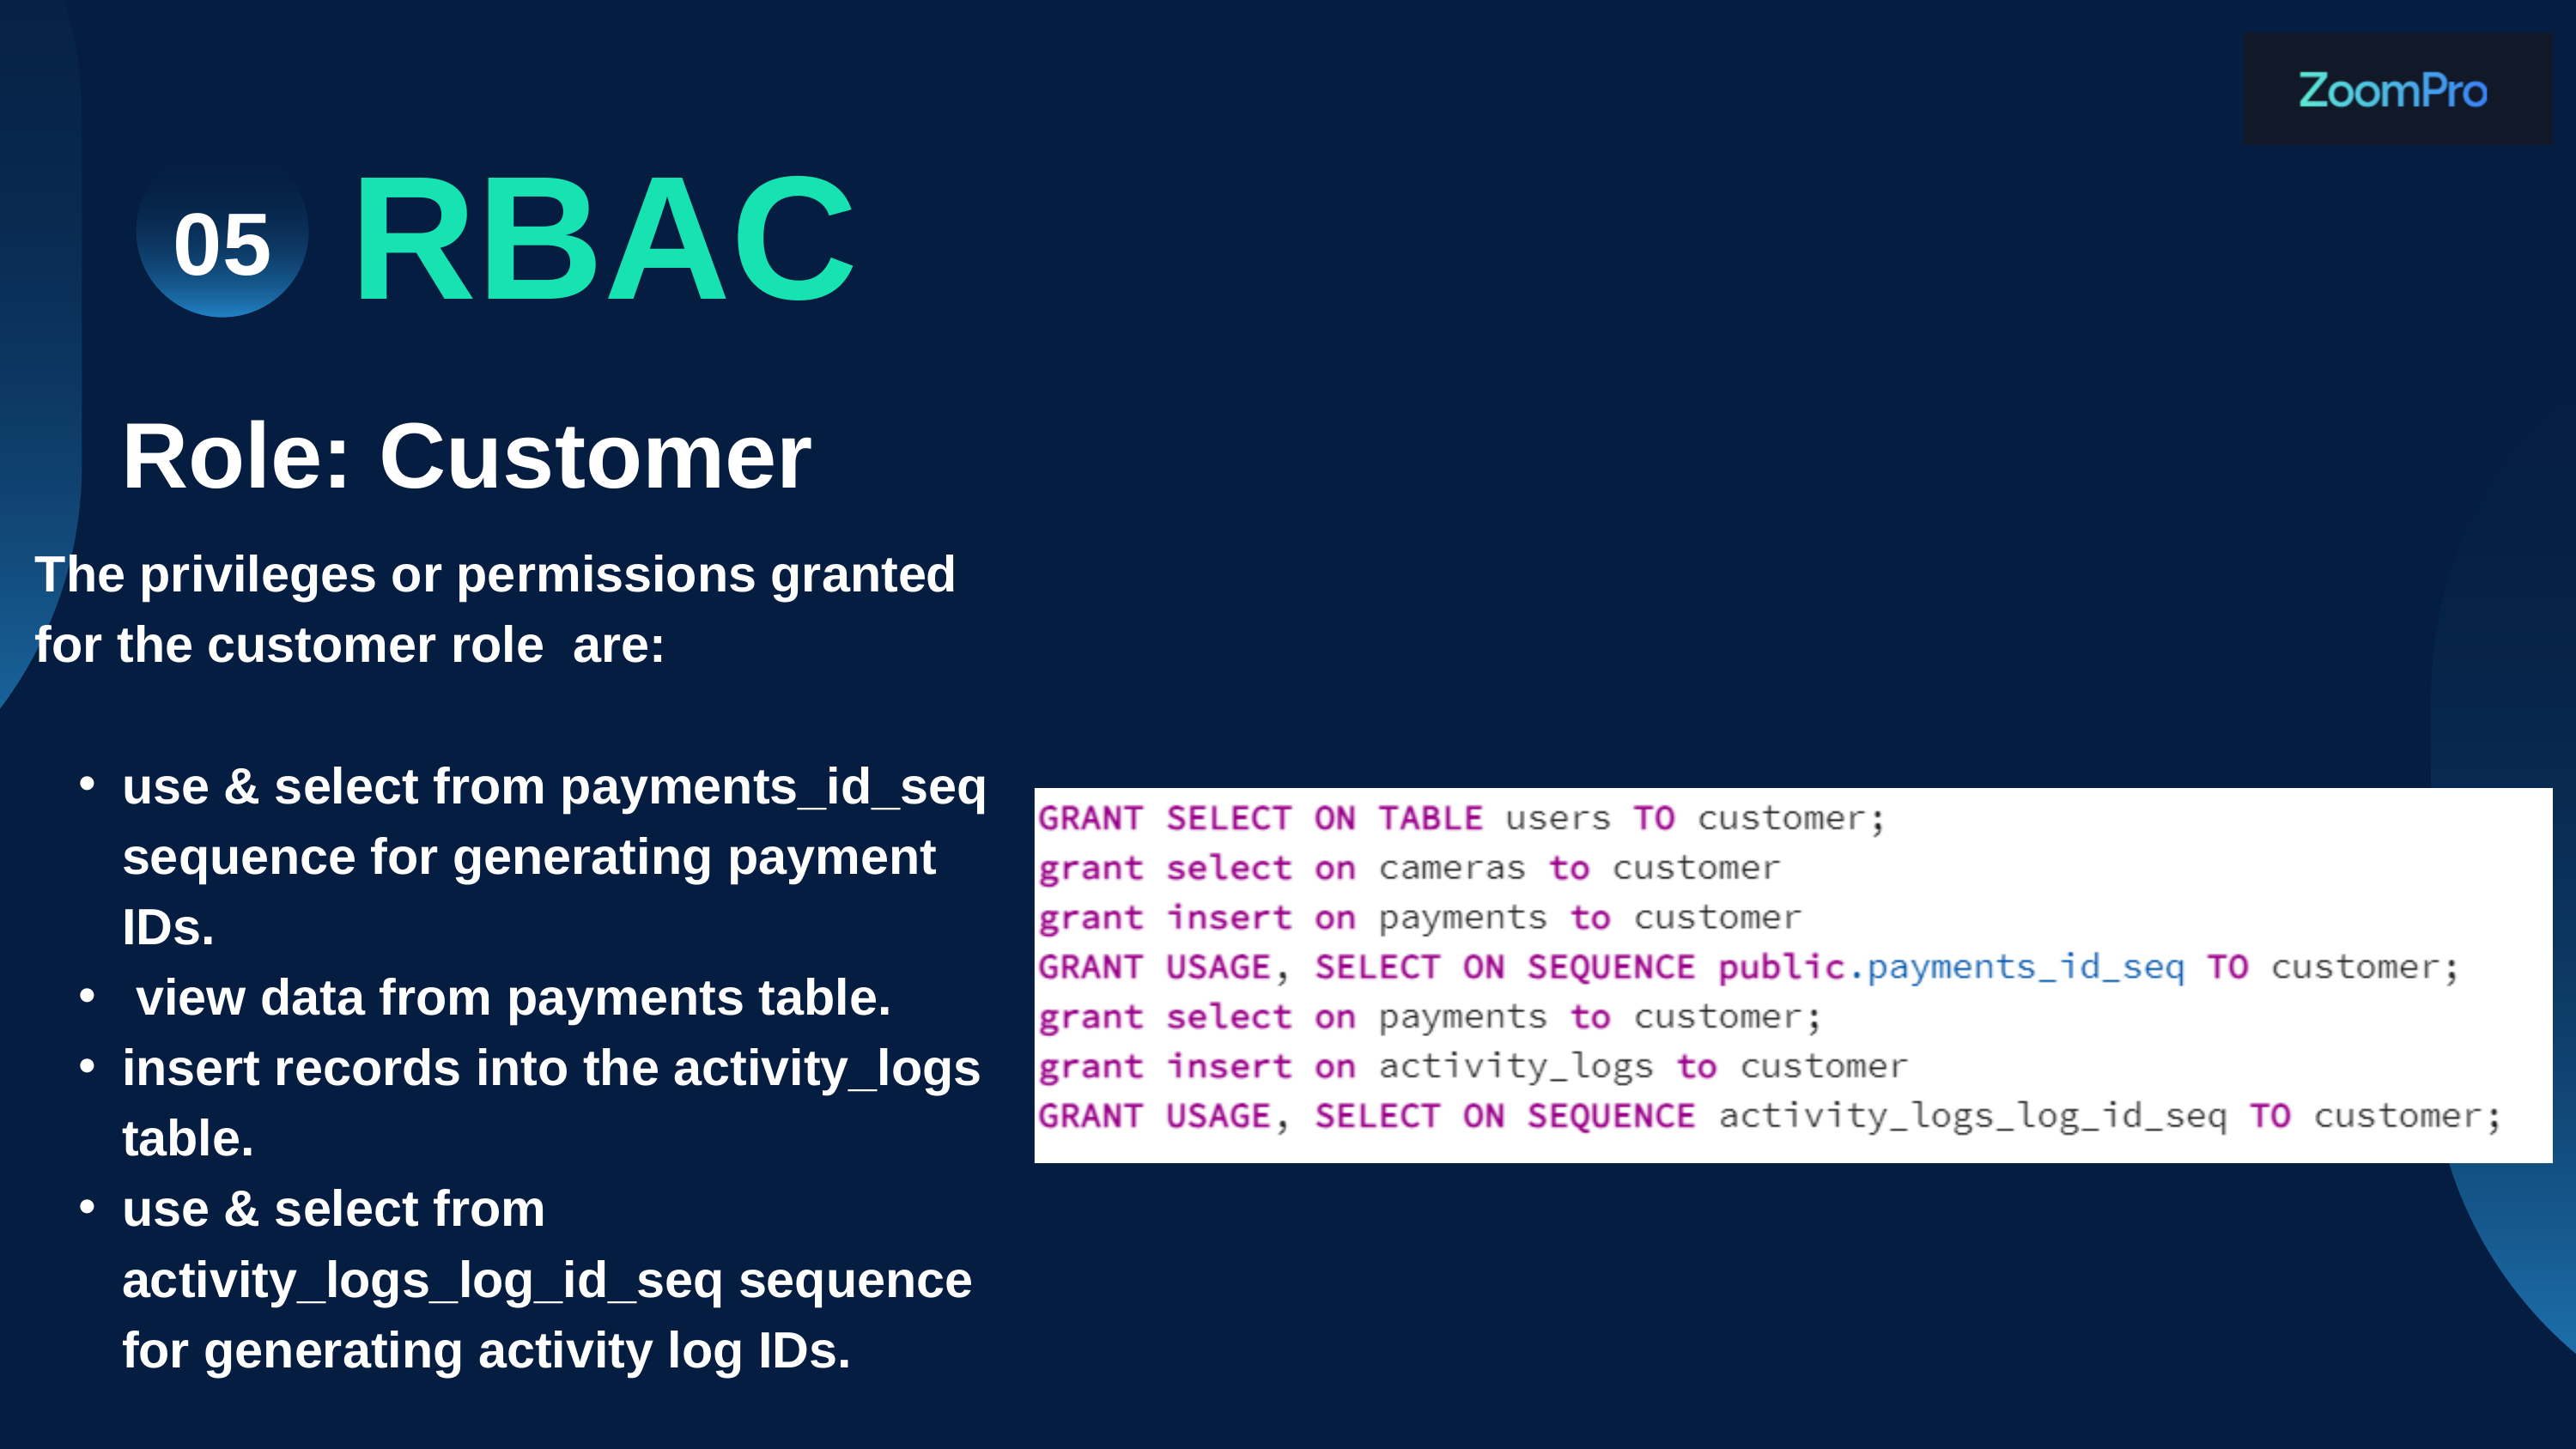

RBAC

05

Role: Customer
The privileges or permissions granted for the customer role  are:

use & select from payments_id_seq sequence for generating payment IDs.
 view data from payments table.
insert records into the activity_logs table.
use & select from activity_logs_log_id_seq sequence for generating activity log IDs.